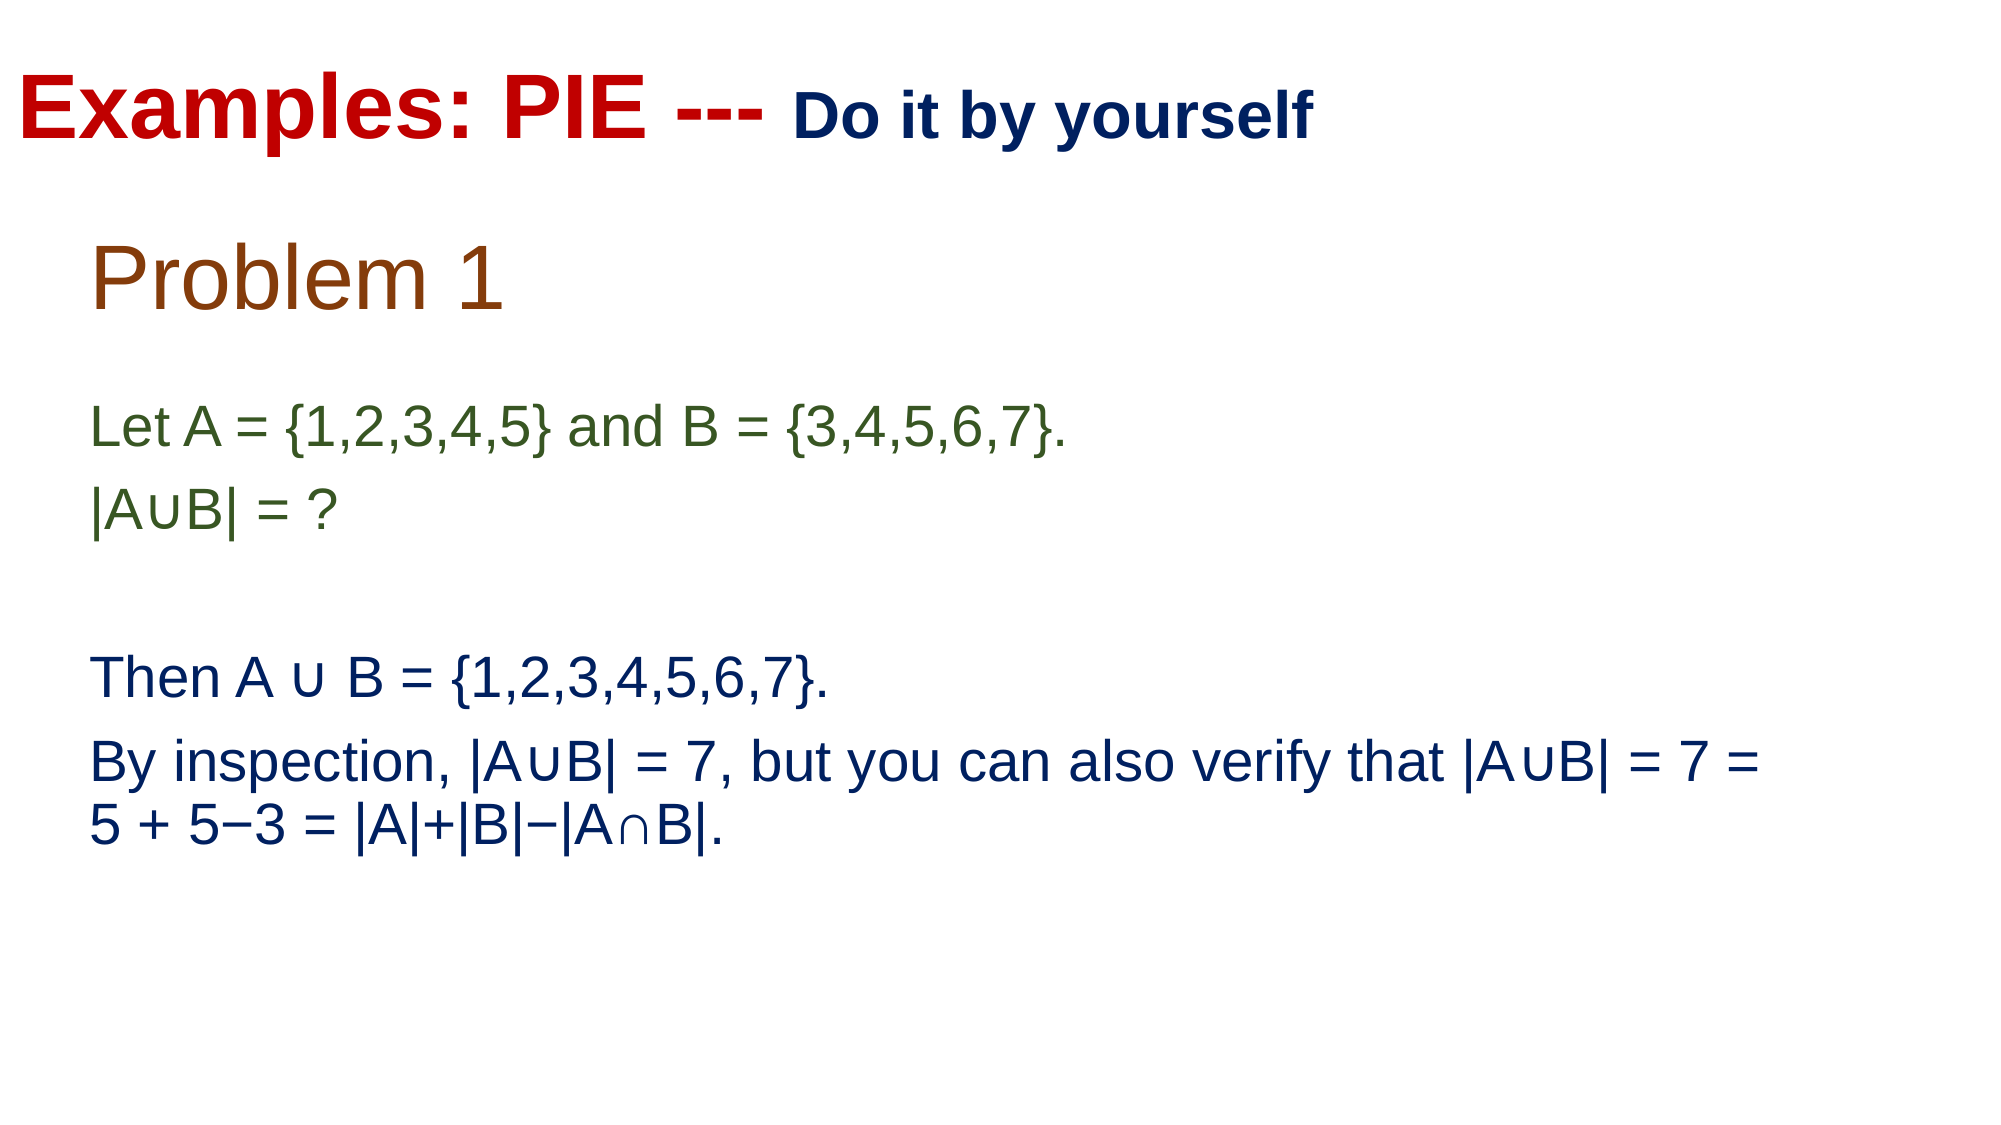

Examples: PIE --- Do it by yourself
# Problem 1
Let A = {1,2,3,4,5} and B = {3,4,5,6,7}.
|A∪B| = ?

Then A ∪ B = {1,2,3,4,5,6,7}.
By inspection, |A∪B| = 7, but you can also verify that |A∪B| = 7 = 5 + 5−3 = |A|+|B|−|A∩B|.